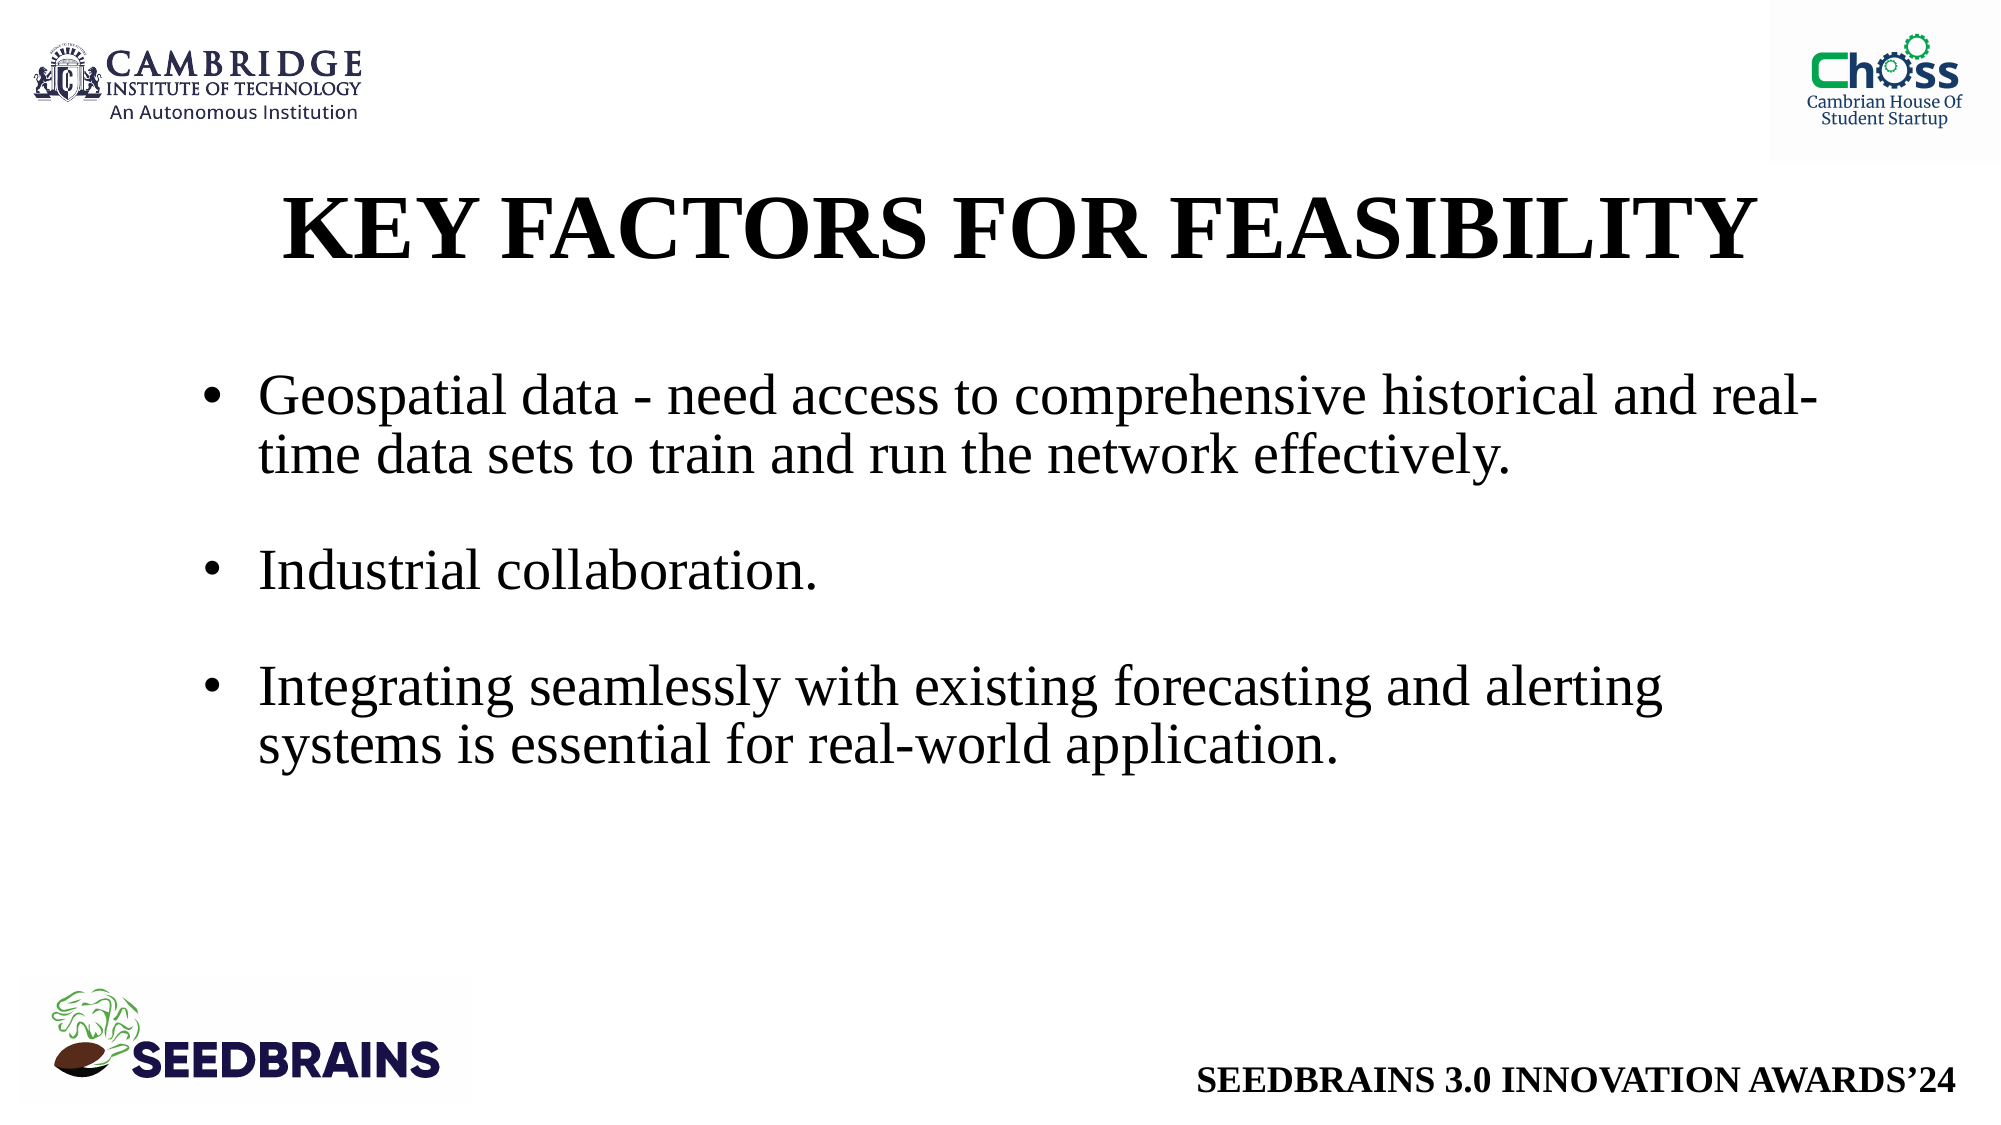

# KEY FACTORS FOR FEASIBILITY
Geospatial data - need access to comprehensive historical and real-time data sets to train and run the network effectively.

Industrial collaboration.

Integrating seamlessly with existing forecasting and alerting systems is essential for real-world application.